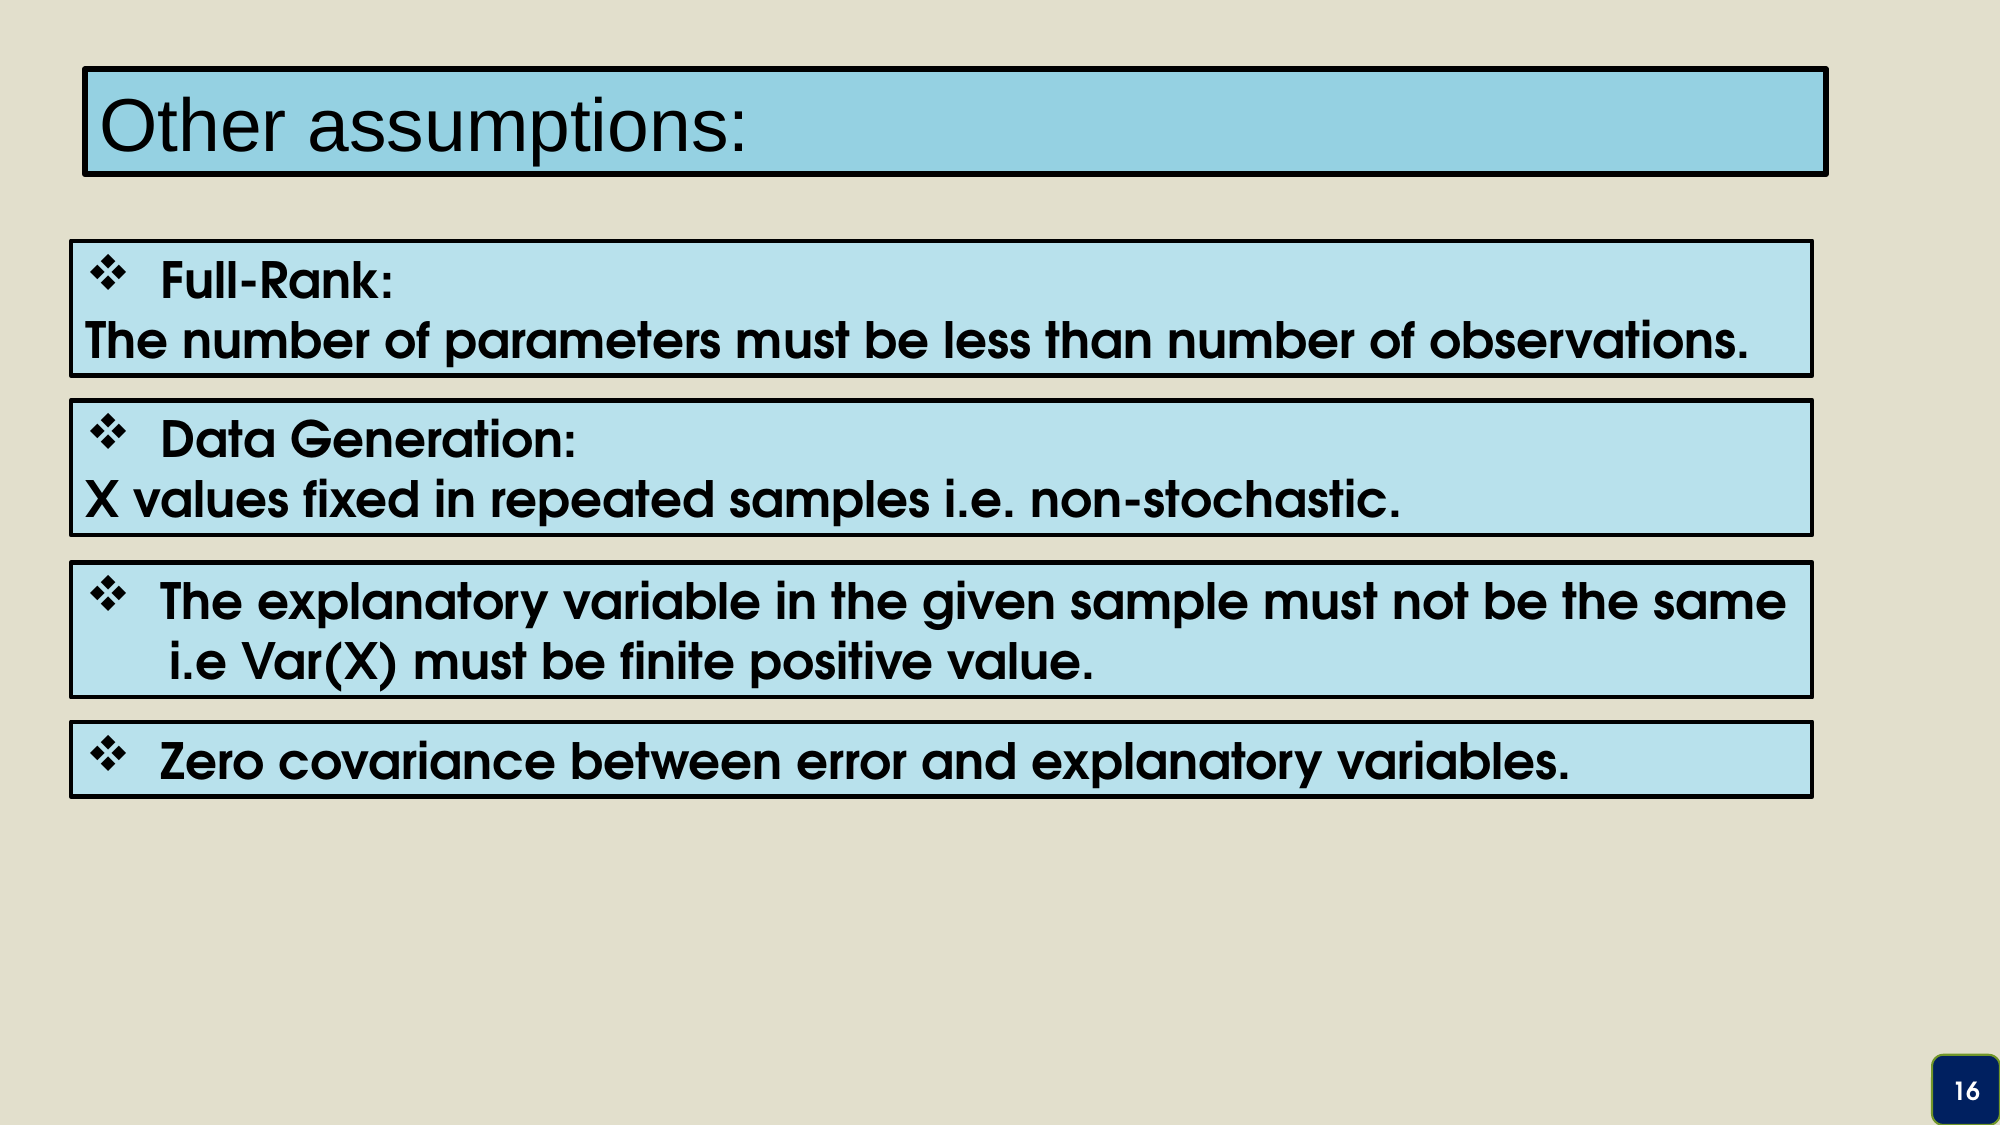

Other assumptions:
Full-Rank:
The number of parameters must be less than number of observations.
Data Generation:
X values fixed in repeated samples i.e. non-stochastic.
The explanatory variable in the given sample must not be the same
      i.e Var(X) must be finite positive value.
Zero covariance between error and explanatory variables.
16